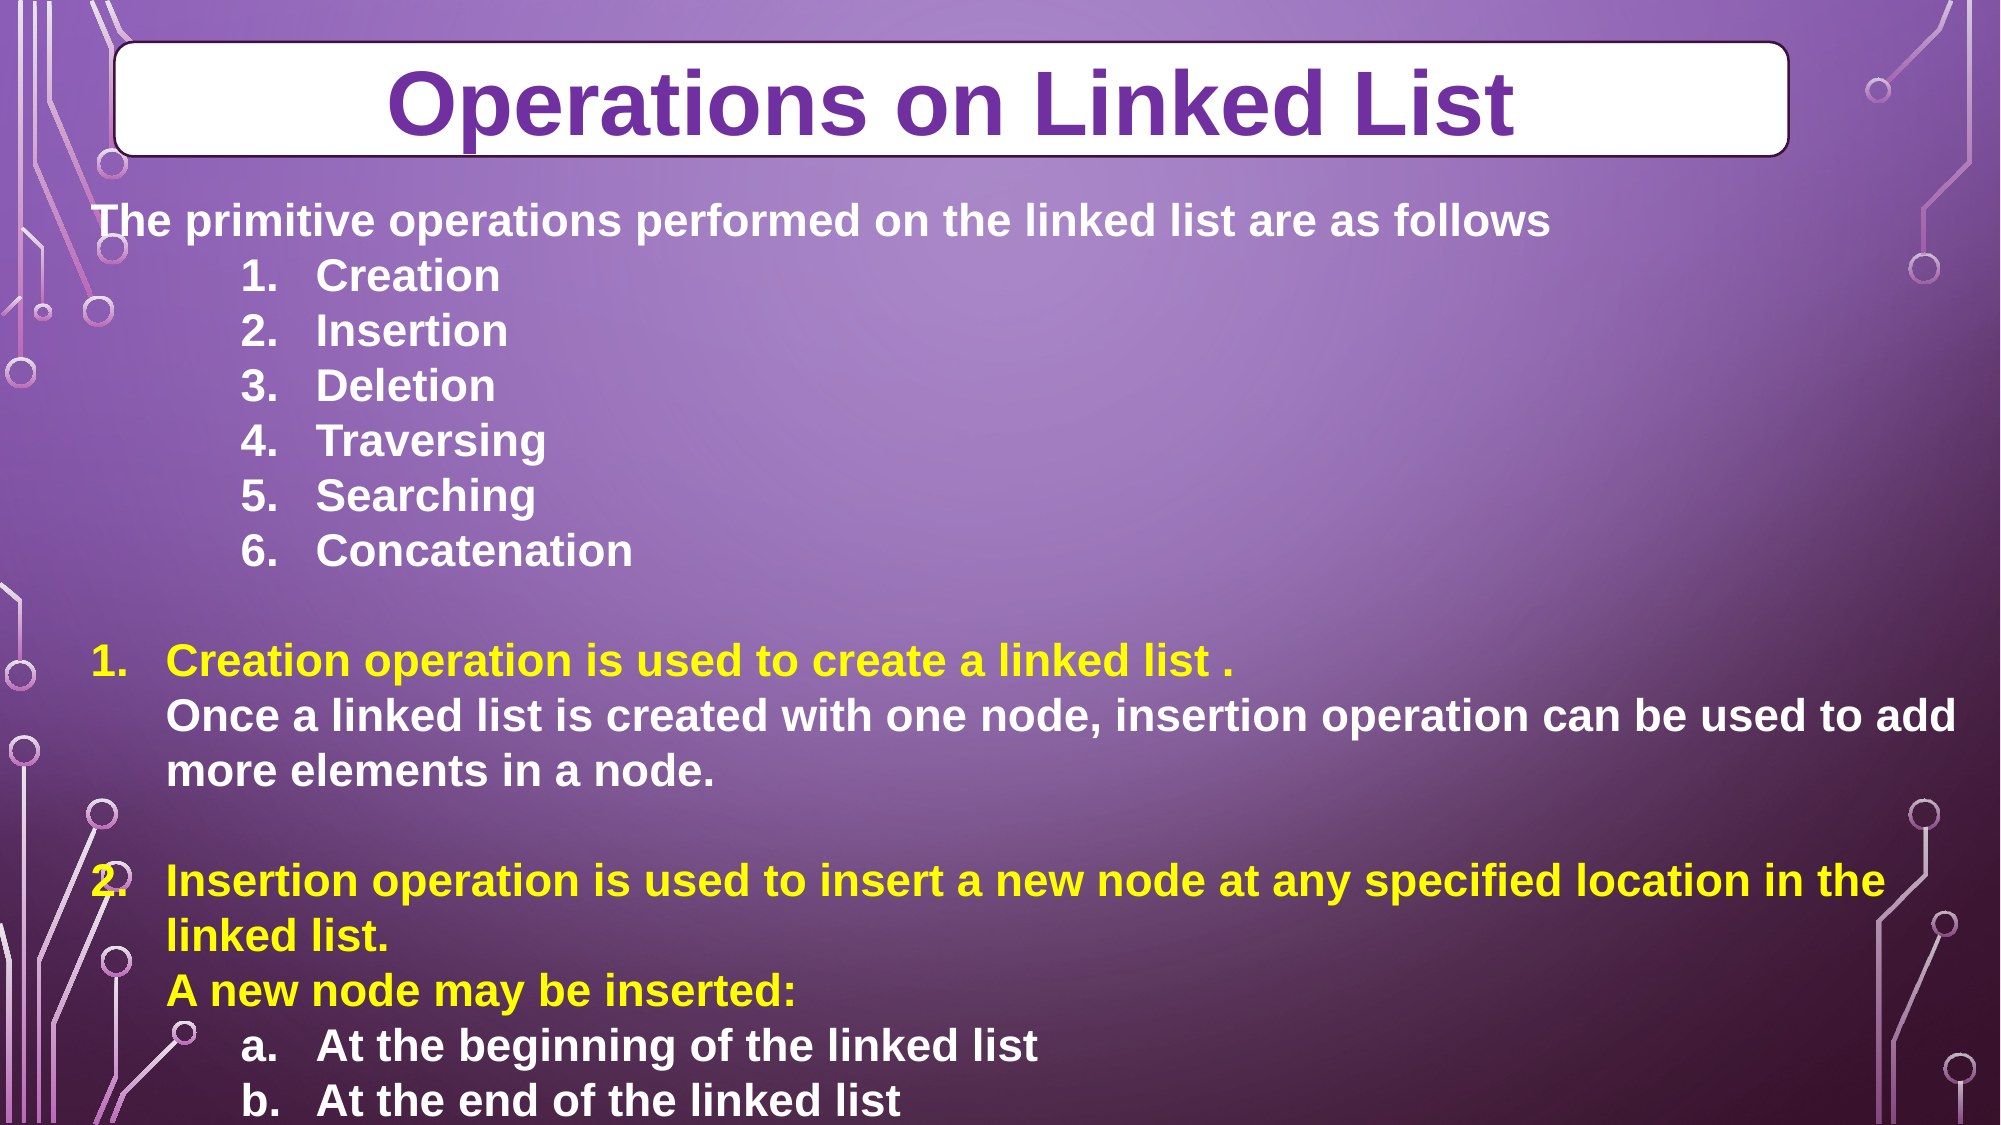

Operations on Linked List
The primitive operations performed on the linked list are as follows
Creation
Insertion
Deletion
Traversing
Searching
Concatenation

Creation operation is used to create a linked list .
Once a linked list is created with one node, insertion operation can be used to add more elements in a node.

Insertion operation is used to insert a new node at any specified location in the linked list.
A new node may be inserted:
At the beginning of the linked list
At the end of the linked list
At any specified position in between in a linked list